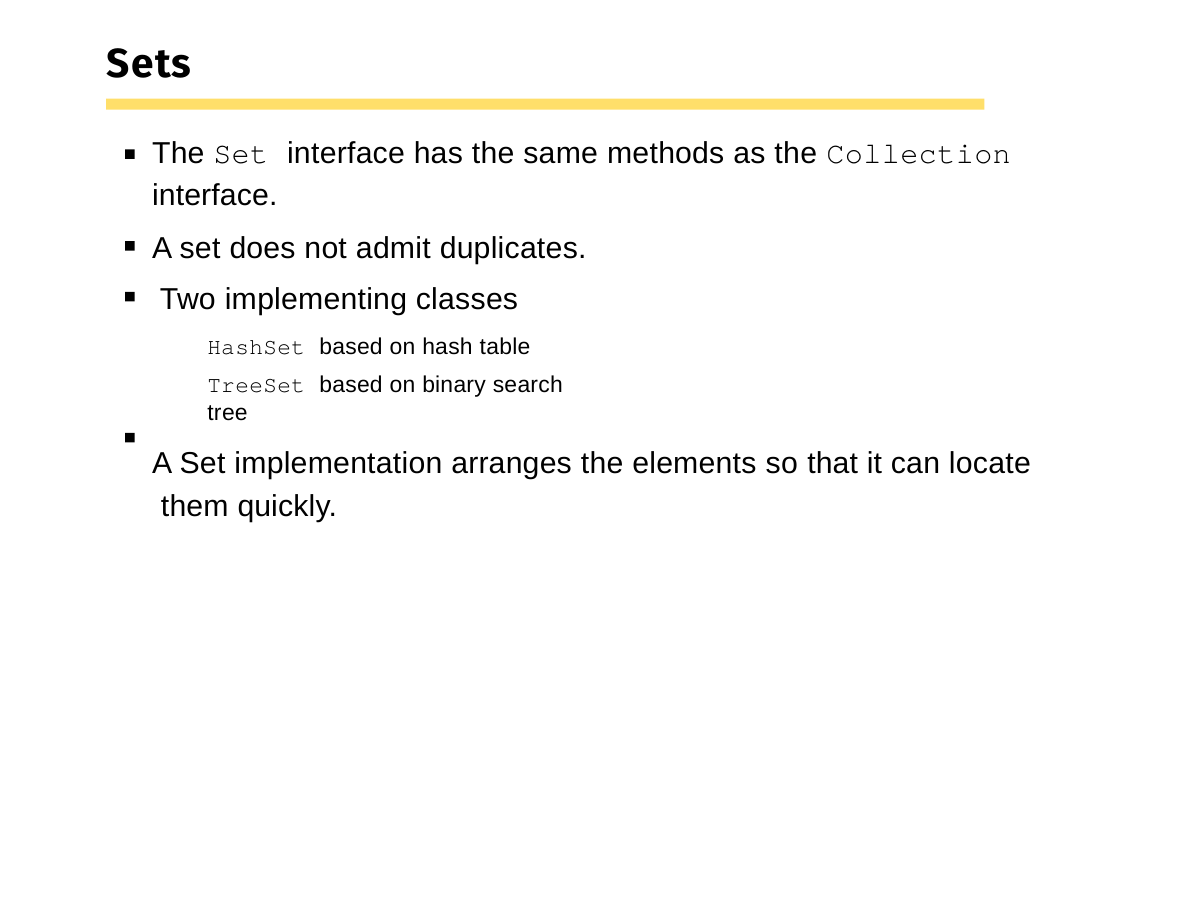

# Sets

The Set interface has the same methods as the Collection
interface.
A set does not admit duplicates.  Two implementing classes
HashSet based on hash table
TreeSet based on binary search tree
A Set implementation arranges the elements so that it can locate  them quickly.